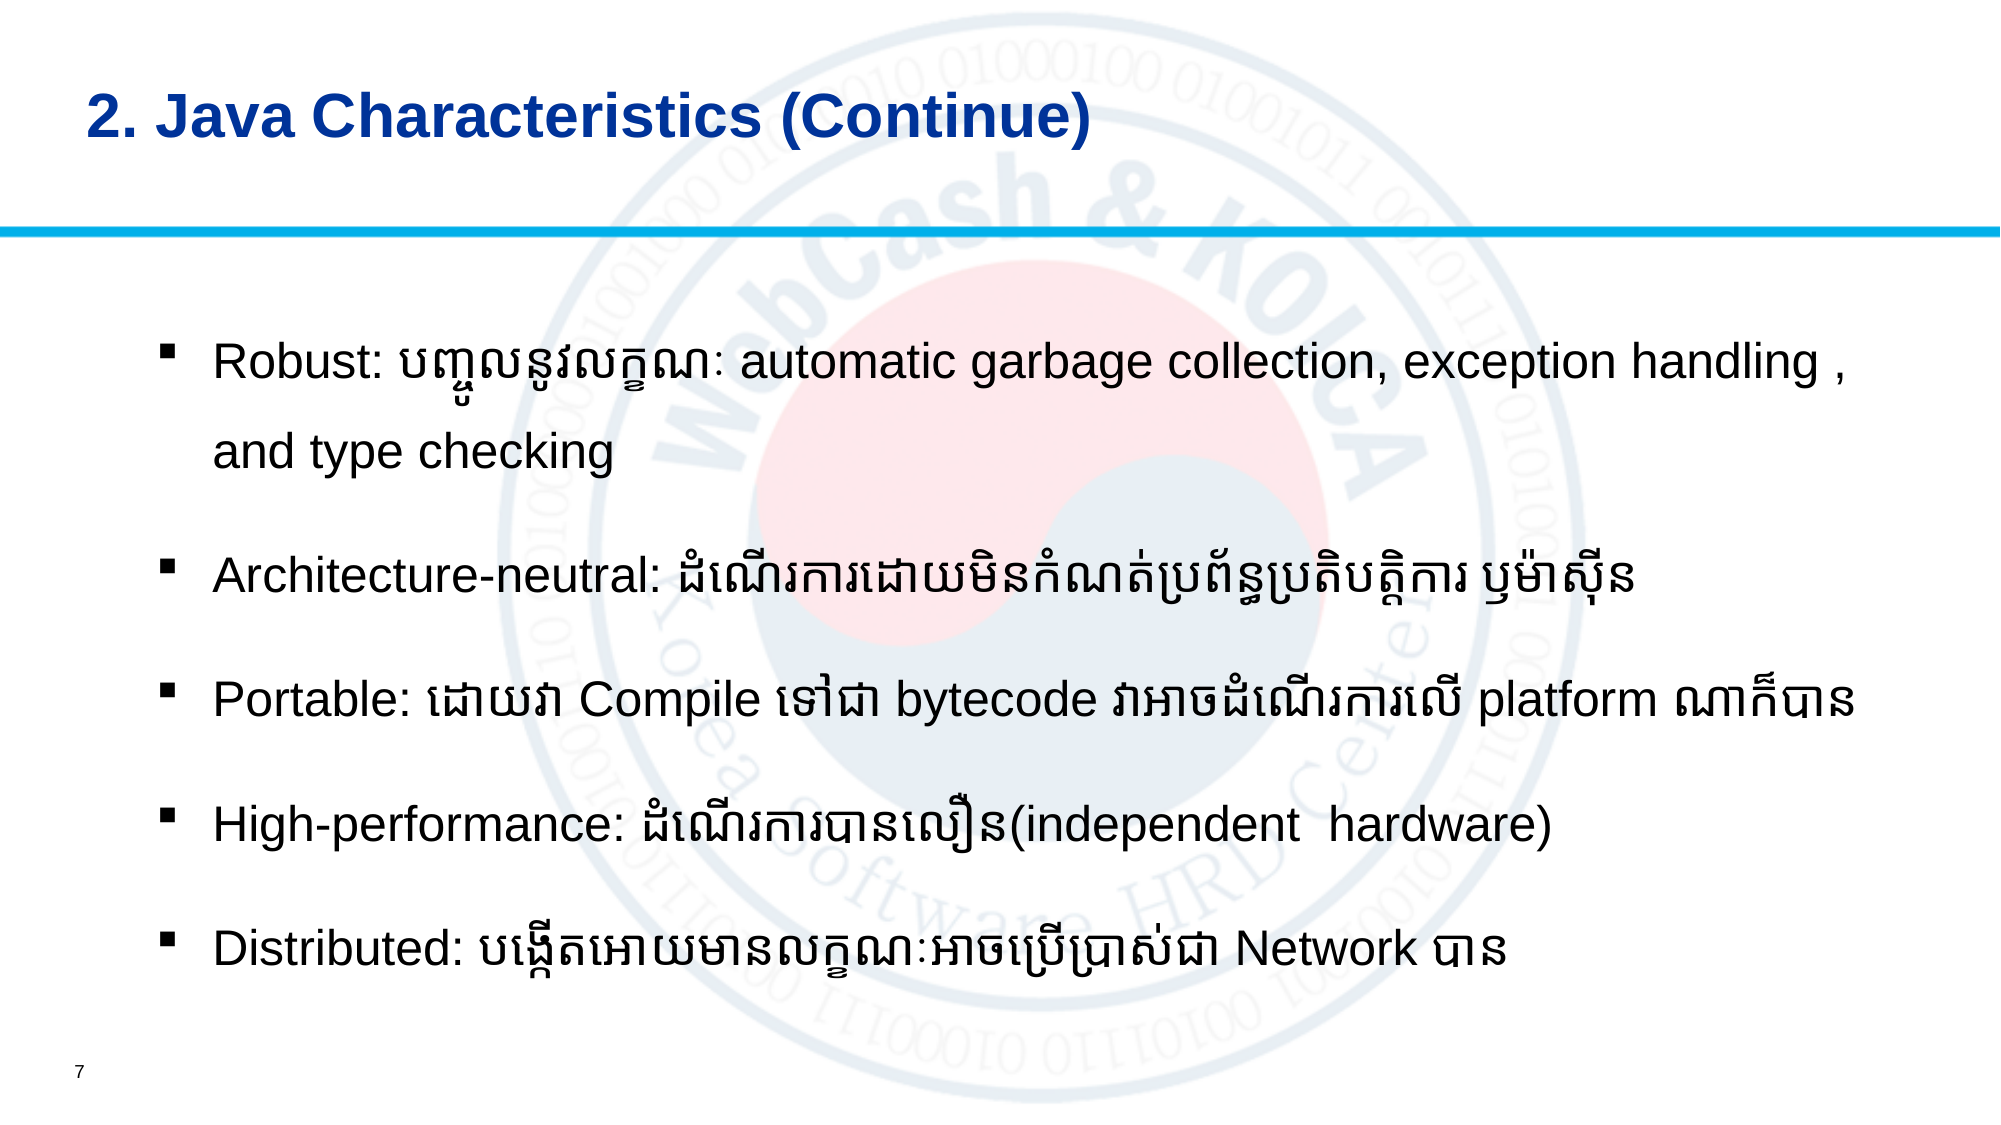

# 2. Java Characteristics (Continue)
Robust: បញ្ចូលនូវលក្ខណៈ automatic garbage collection, exception handling , and type checking
Architecture-neutral: ដំណើរការដោយមិនកំណត់ប្រព័ន្ធប្រតិបត្តិការ ឫម៉ាស៊ីន
Portable: ដោយវា Compile ទៅជា bytecode វាអាចដំណើរការលើ platform ណាក៏បាន
High-performance: ដំណើរការបានលឿន(independent  hardware)
Distributed: បង្កើតអោយមានលក្ខណៈអាចប្រើប្រាស់ជា Network បាន

7